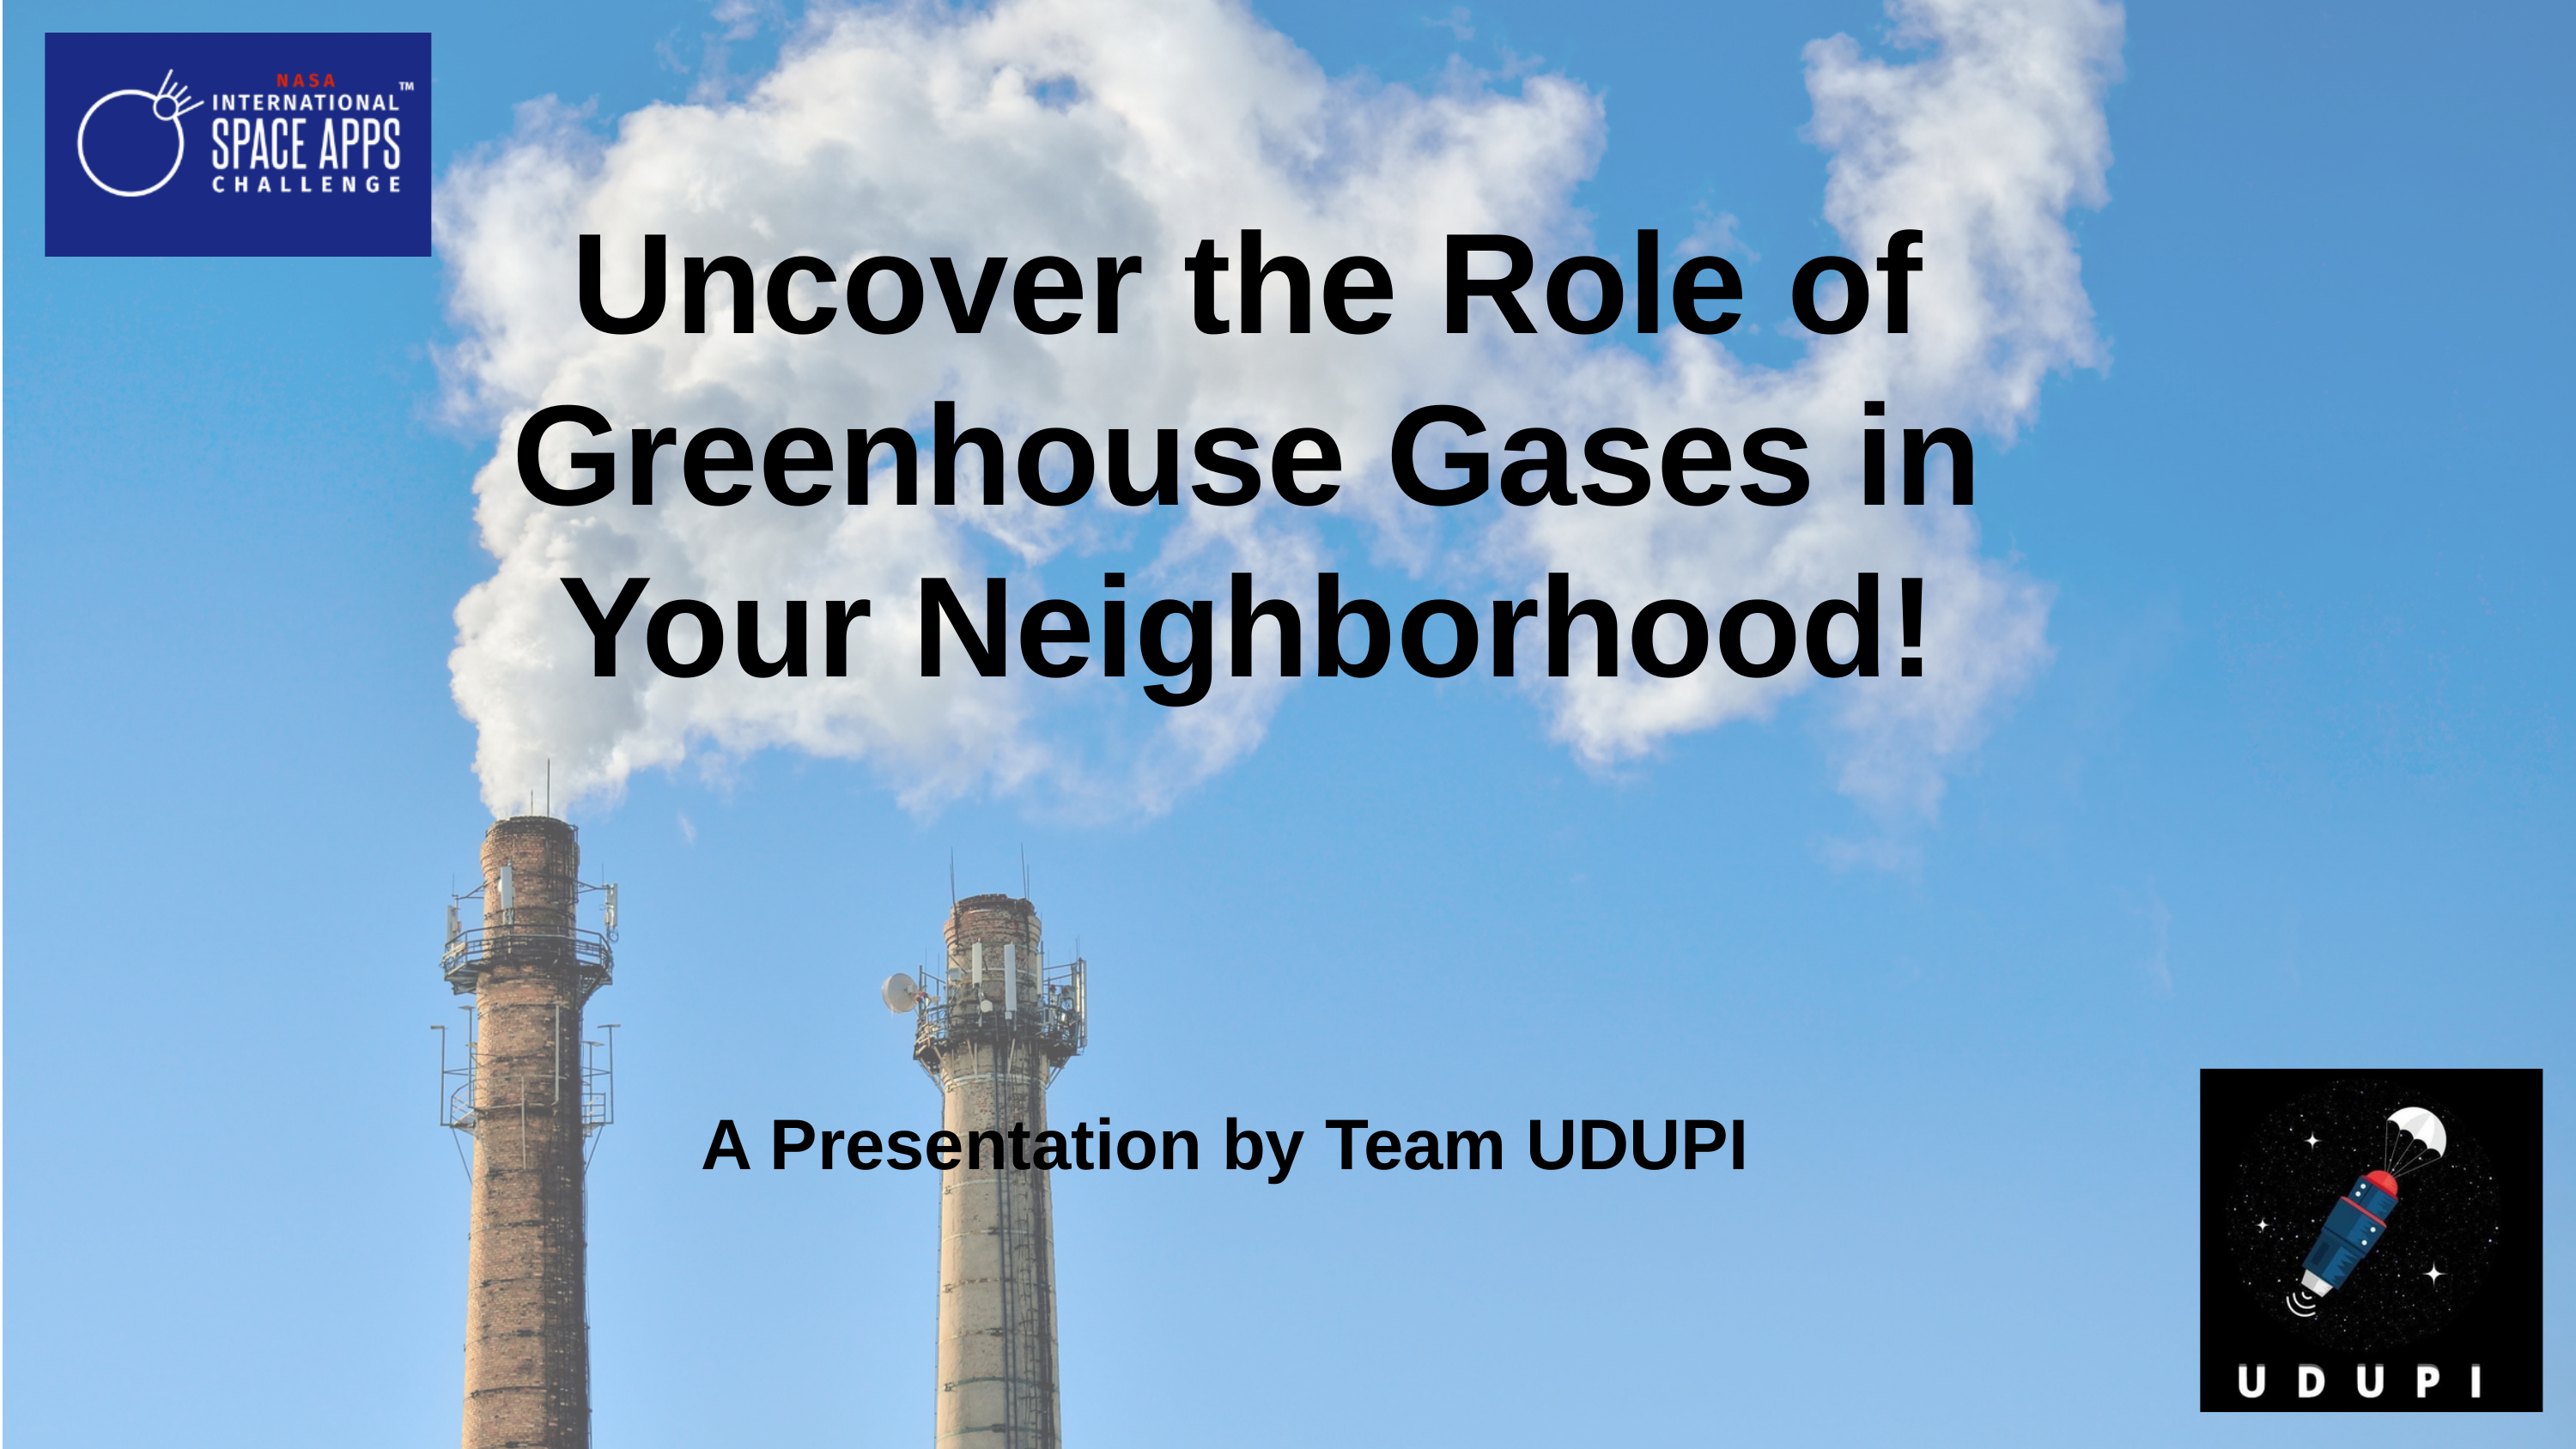

Uncover the Role of Greenhouse Gases in Your Neighborhood!

A Presentation by Team UDUPI